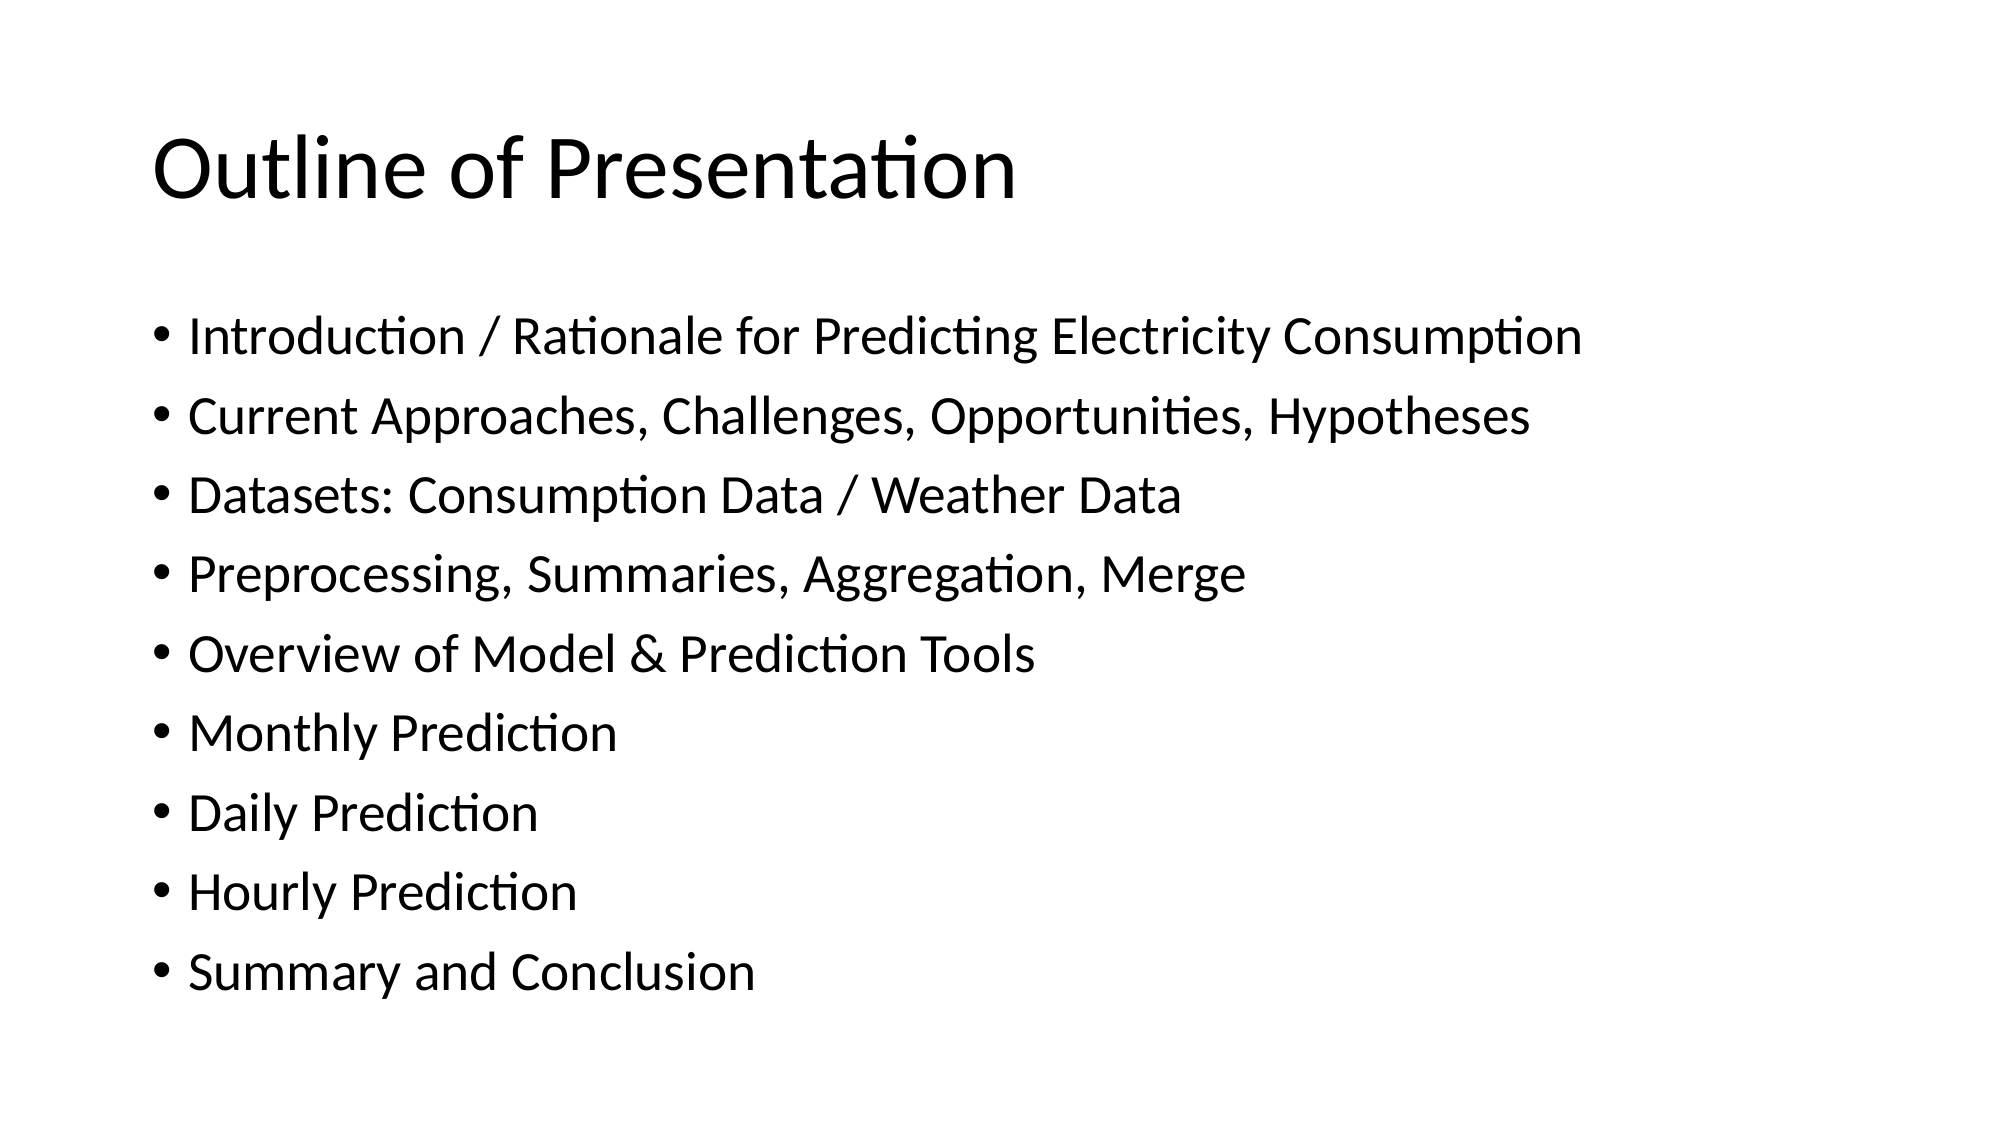

# Outline of Presentation
Introduction / Rationale for Predicting Electricity Consumption
Current Approaches, Challenges, Opportunities, Hypotheses
Datasets: Consumption Data / Weather Data
Preprocessing, Summaries, Aggregation, Merge
Overview of Model & Prediction Tools
Monthly Prediction
Daily Prediction
Hourly Prediction
Summary and Conclusion